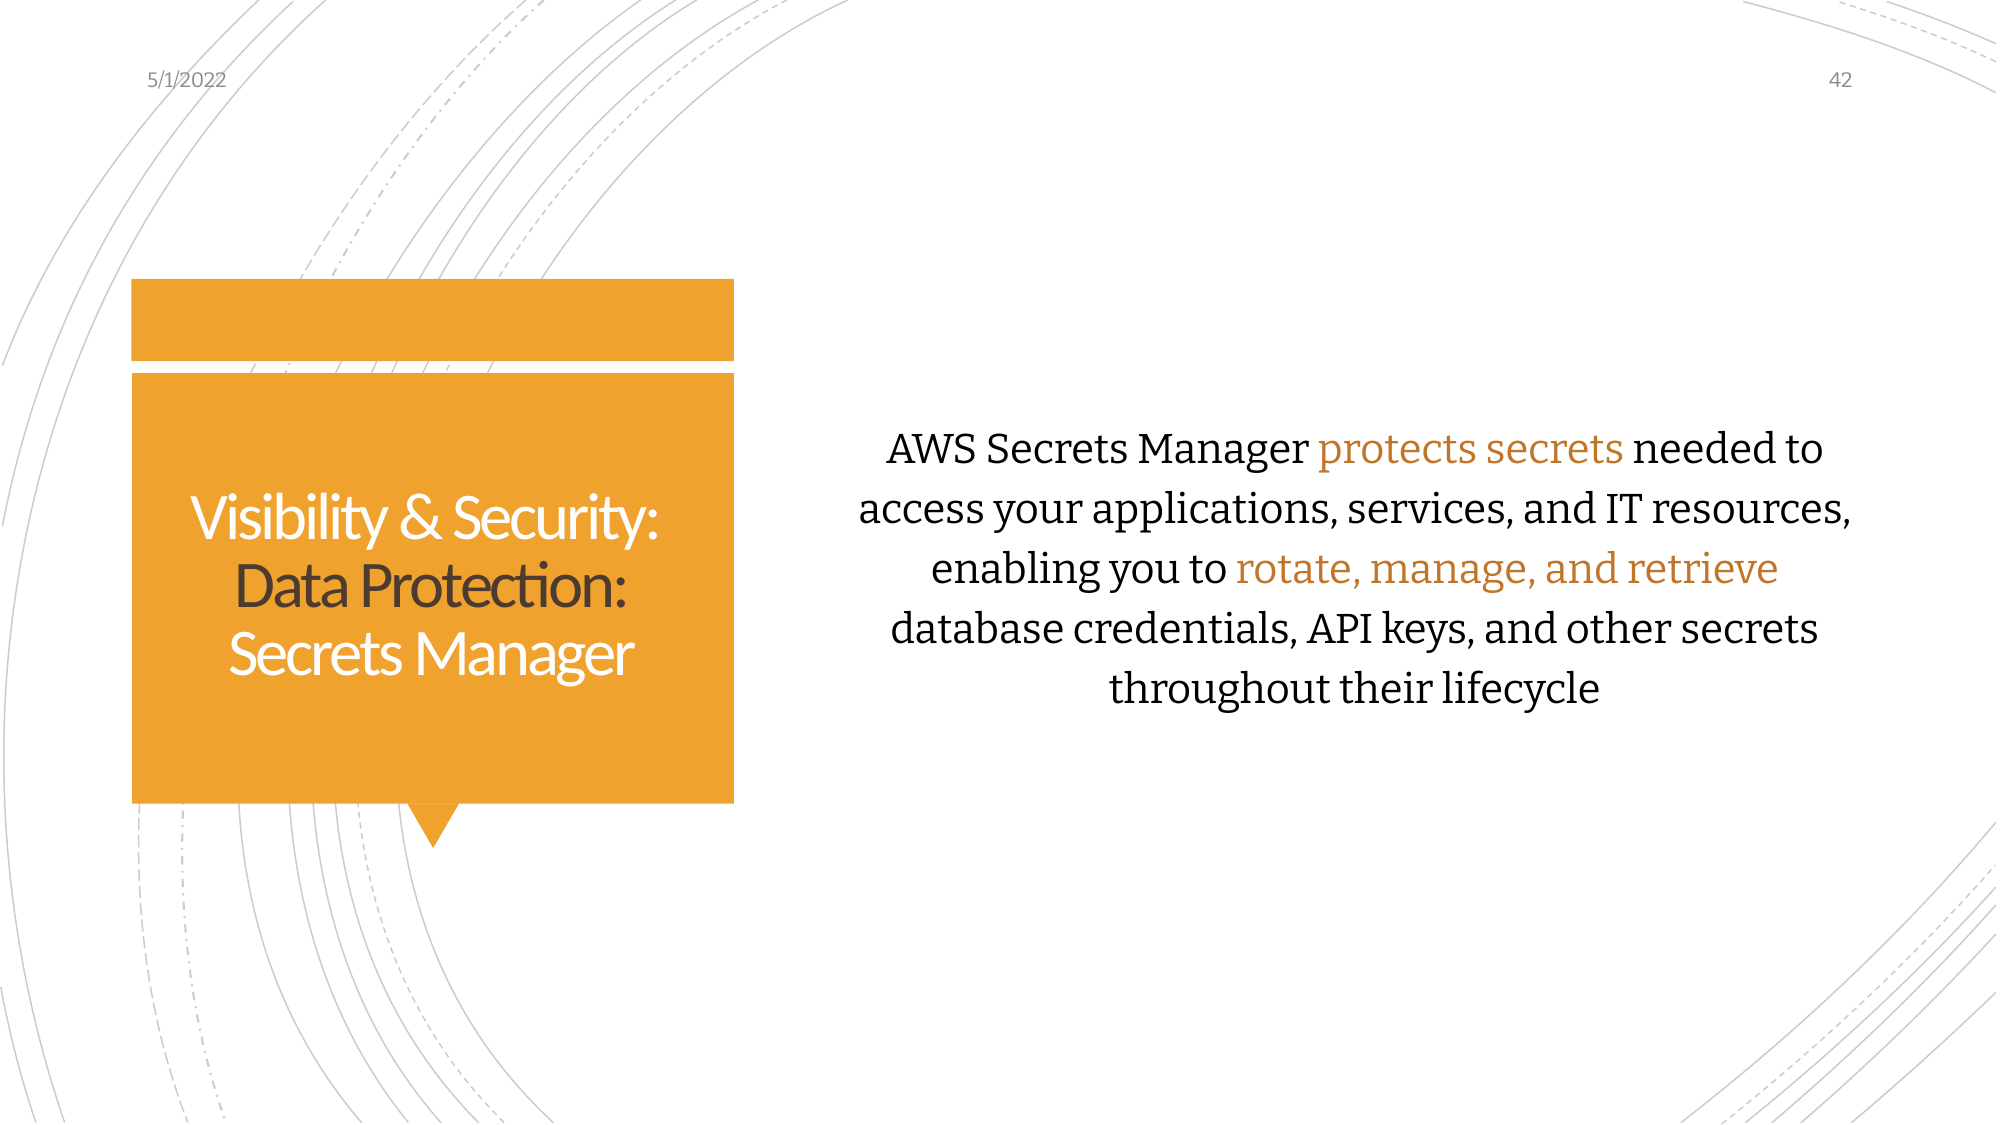

5/1/2022
42
AWS Secrets Manager protects secrets needed to access your applications, services, and IT resources, enabling you to rotate, manage, and retrieve database credentials, API keys, and other secrets throughout their lifecycle
# Visibility & Security: Data Protection: Secrets Manager